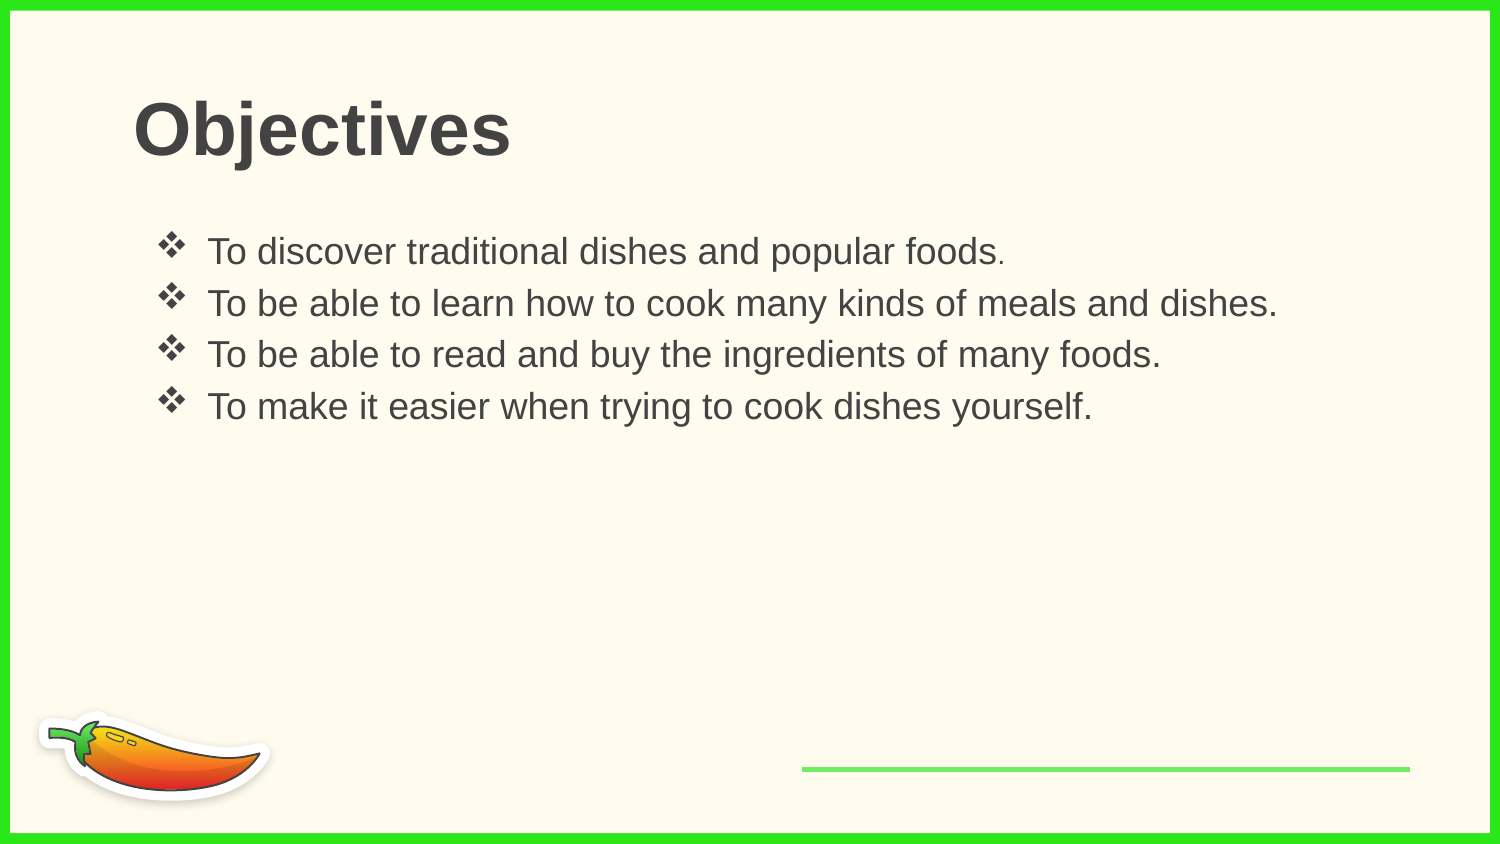

# Objectives
To discover traditional dishes and popular foods.
To be able to learn how to cook many kinds of meals and dishes.
To be able to read and buy the ingredients of many foods.
To make it easier when trying to cook dishes yourself.